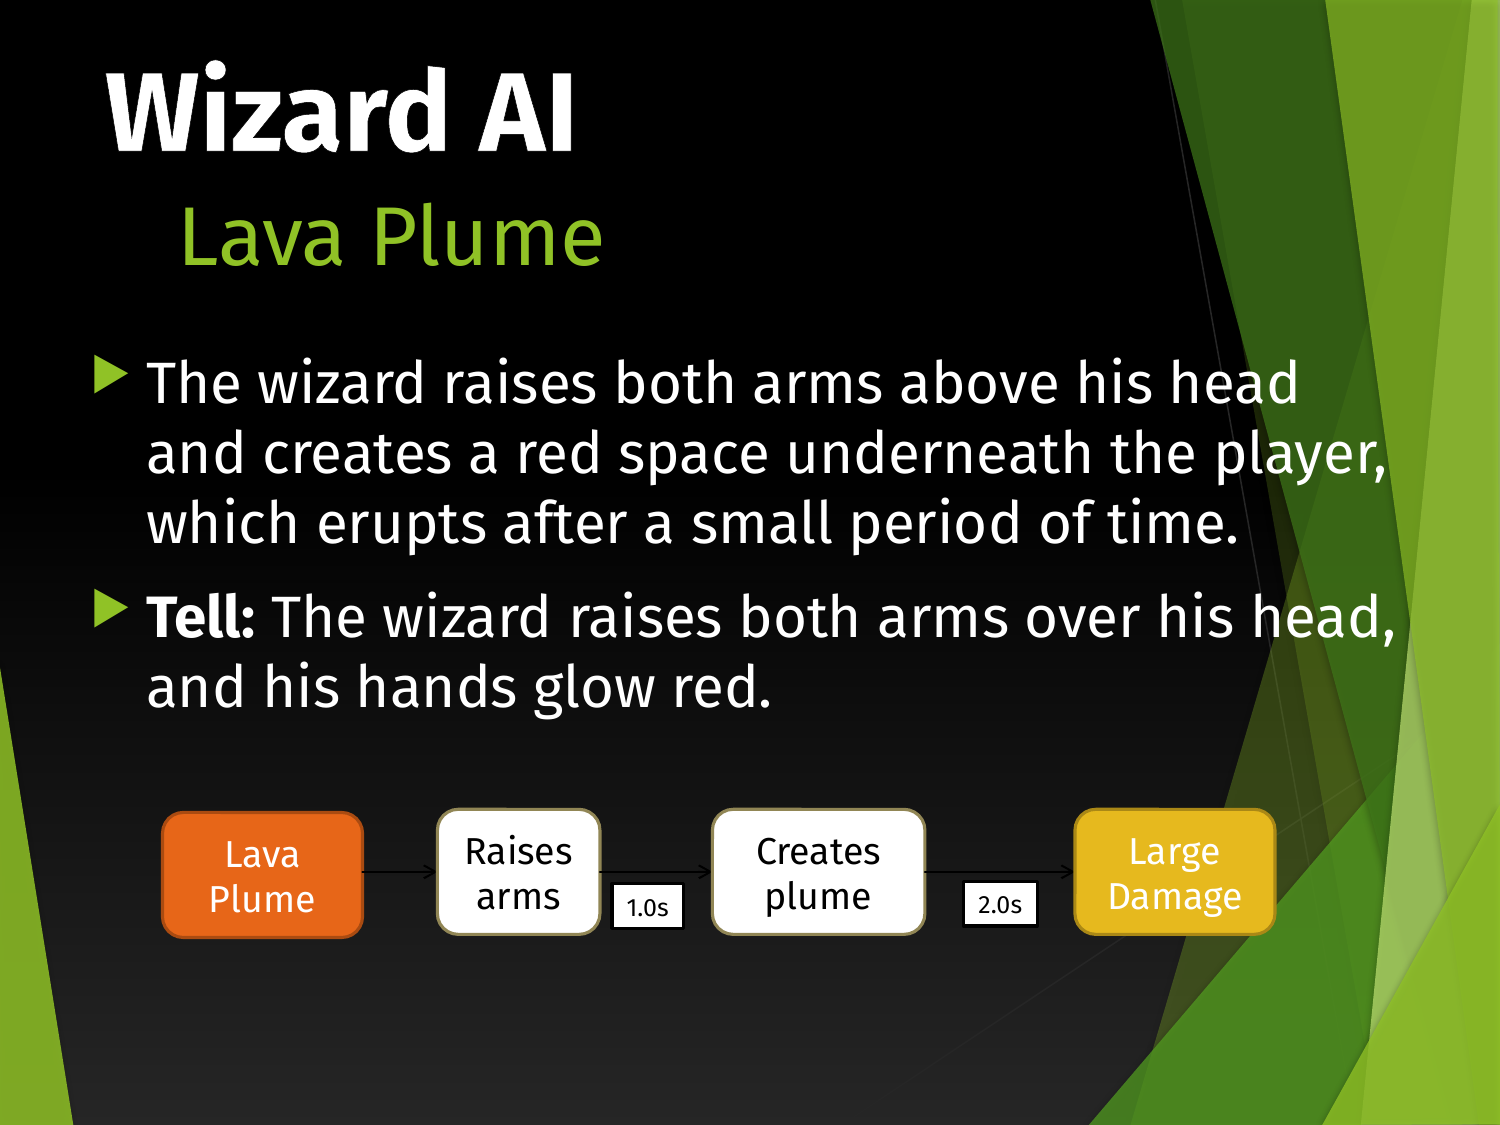

Wizard AI
Lava Plume
The wizard raises both arms above his head and creates a red space underneath the player, which erupts after a small period of time.
Tell: The wizard raises both arms over his head, and his hands glow red.
Raises arms
Creates plume
Large Damage
Lava Plume
2.0s
1.0s